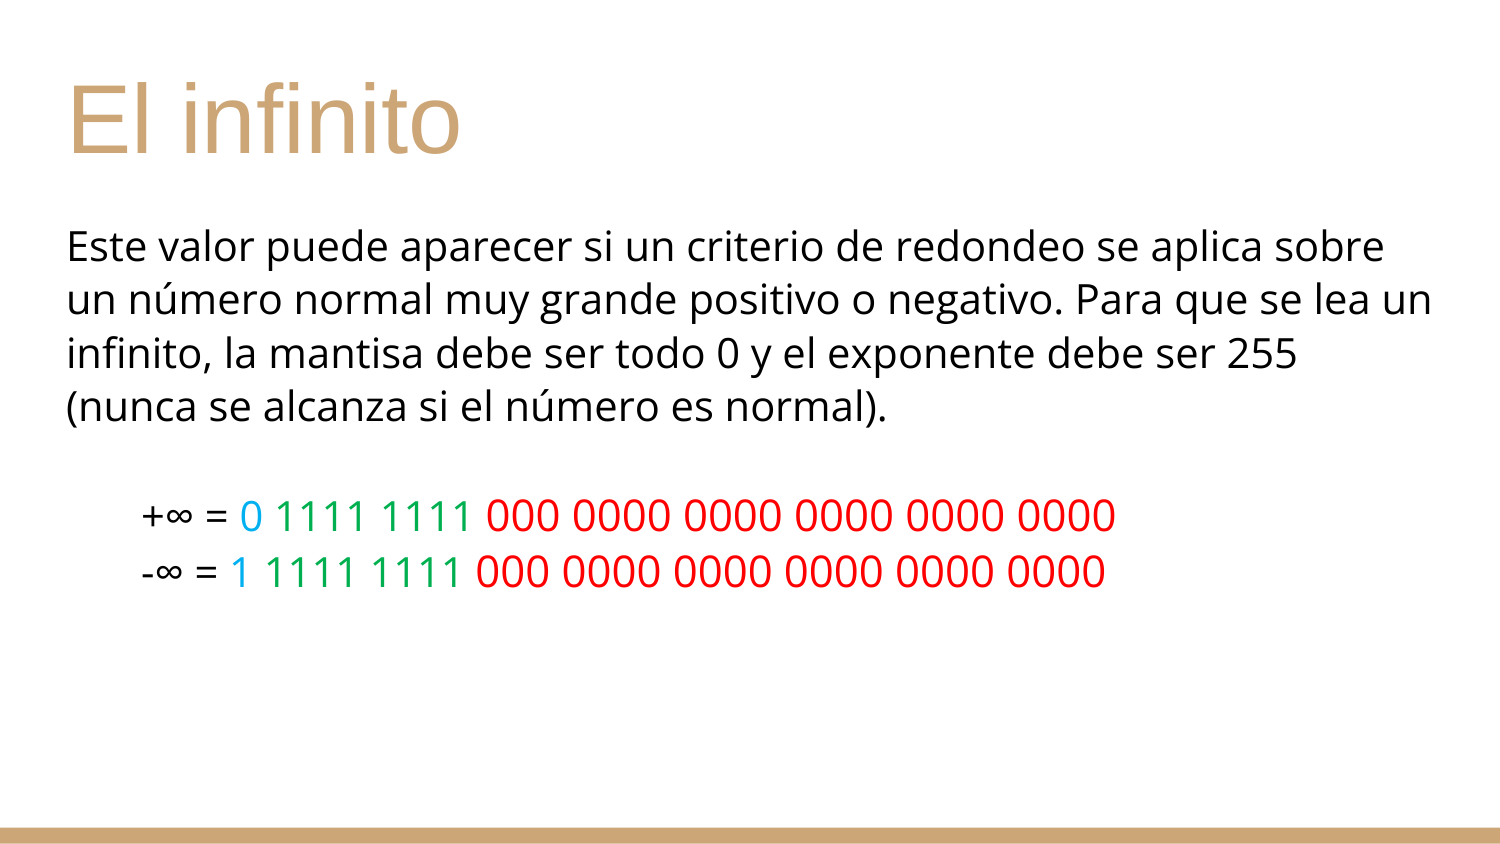

# El infinito
Este valor puede aparecer si un criterio de redondeo se aplica sobre un número normal muy grande positivo o negativo. Para que se lea un infinito, la mantisa debe ser todo 0 y el exponente debe ser 255 (nunca se alcanza si el número es normal).

+∞ = 0 1111 1111 000 0000 0000 0000 0000 0000
-∞ = 1 1111 1111 000 0000 0000 0000 0000 0000